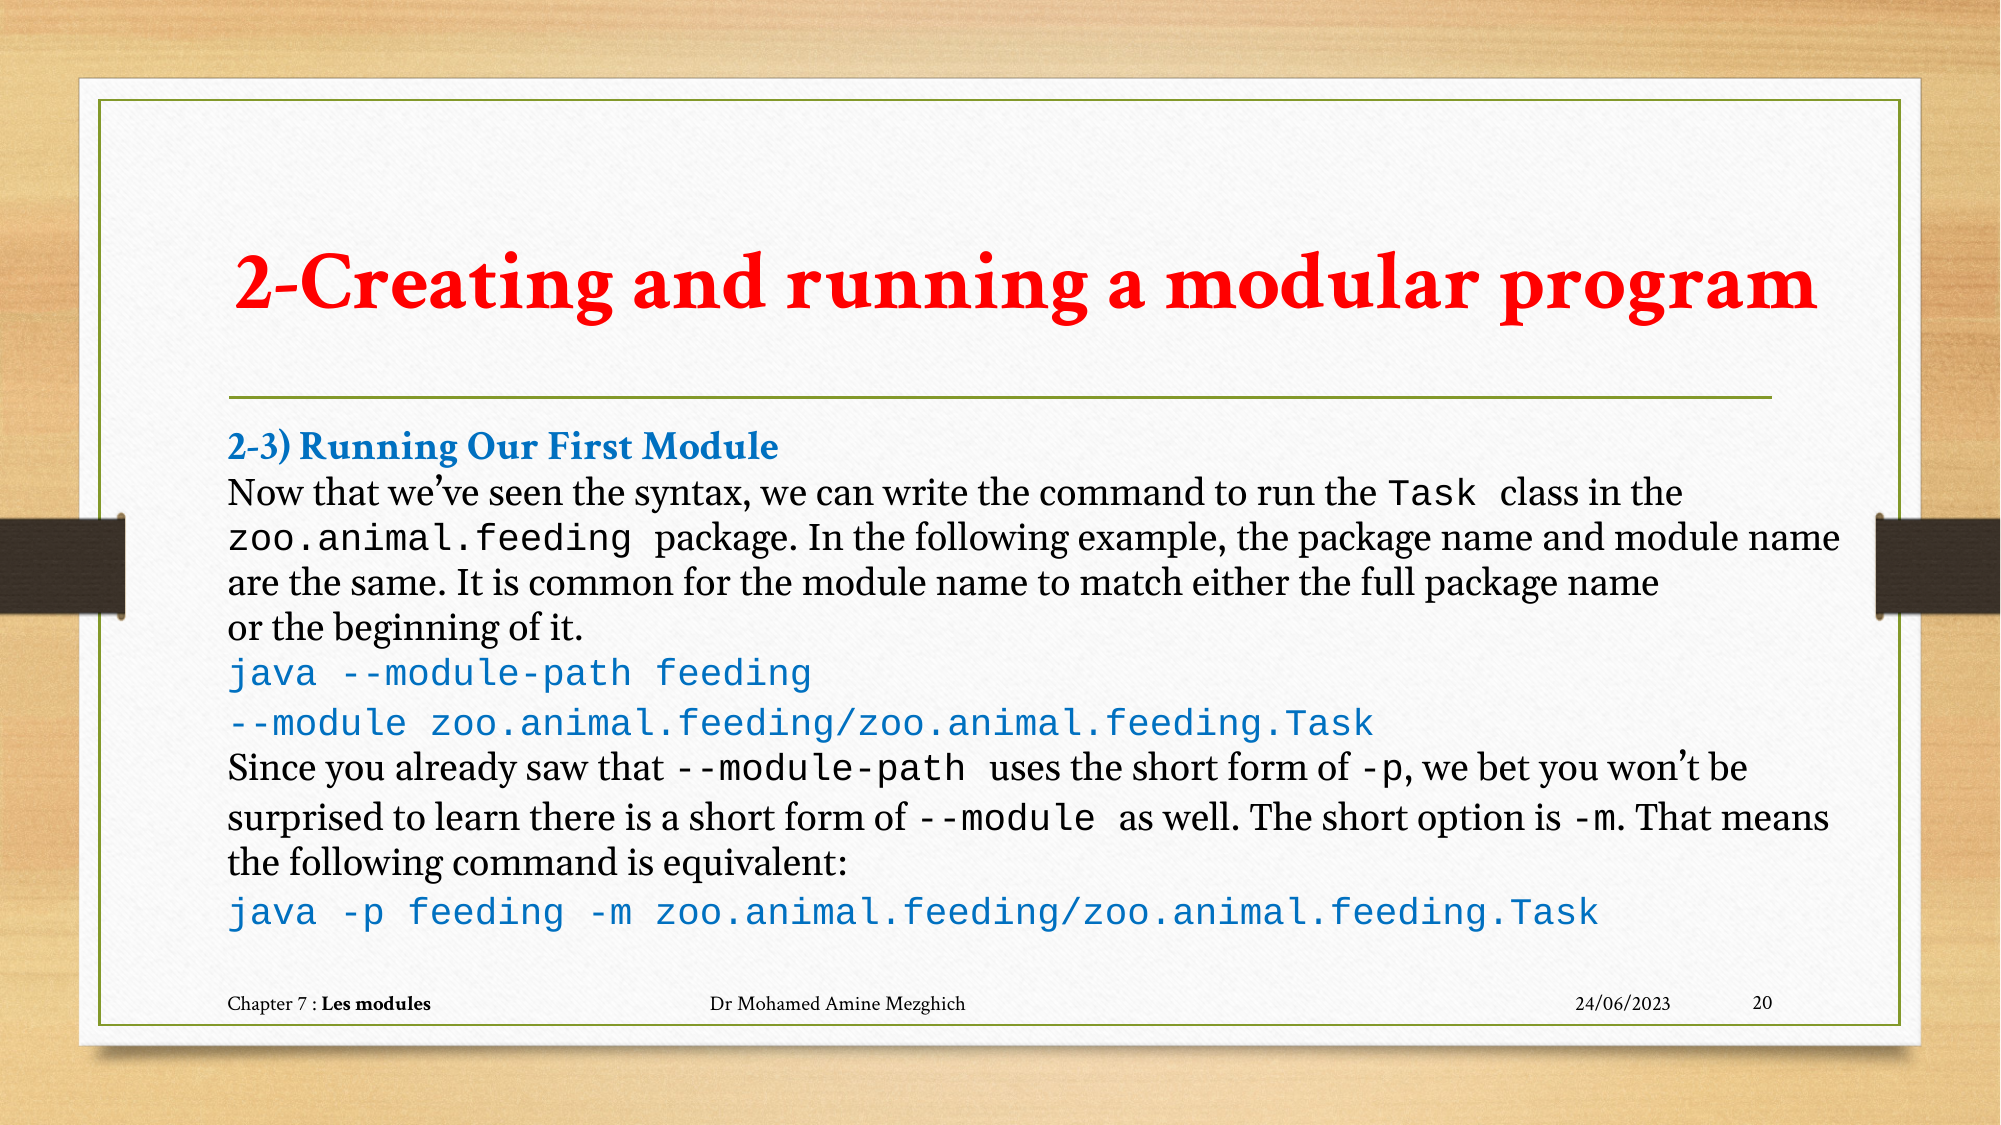

# 2-Creating and running a modular program
2-3) Running Our First Module
Now that we’ve seen the syntax, we can write the command to run the Task class in the zoo.animal.feeding package. In the following example, the package name and module name are the same. It is common for the module name to match either the full package name
or the beginning of it.
java --module-path feeding
--module zoo.animal.feeding/zoo.animal.feeding.Task
Since you already saw that --module-path uses the short form of -p, we bet you won’t be surprised to learn there is a short form of --module as well. The short option is -m. That means the following command is equivalent:
java -p feeding -m zoo.animal.feeding/zoo.animal.feeding.Task

Chapter 7 : Les modules                                                            Dr Mohamed Amine Mezghich
24/06/2023
20